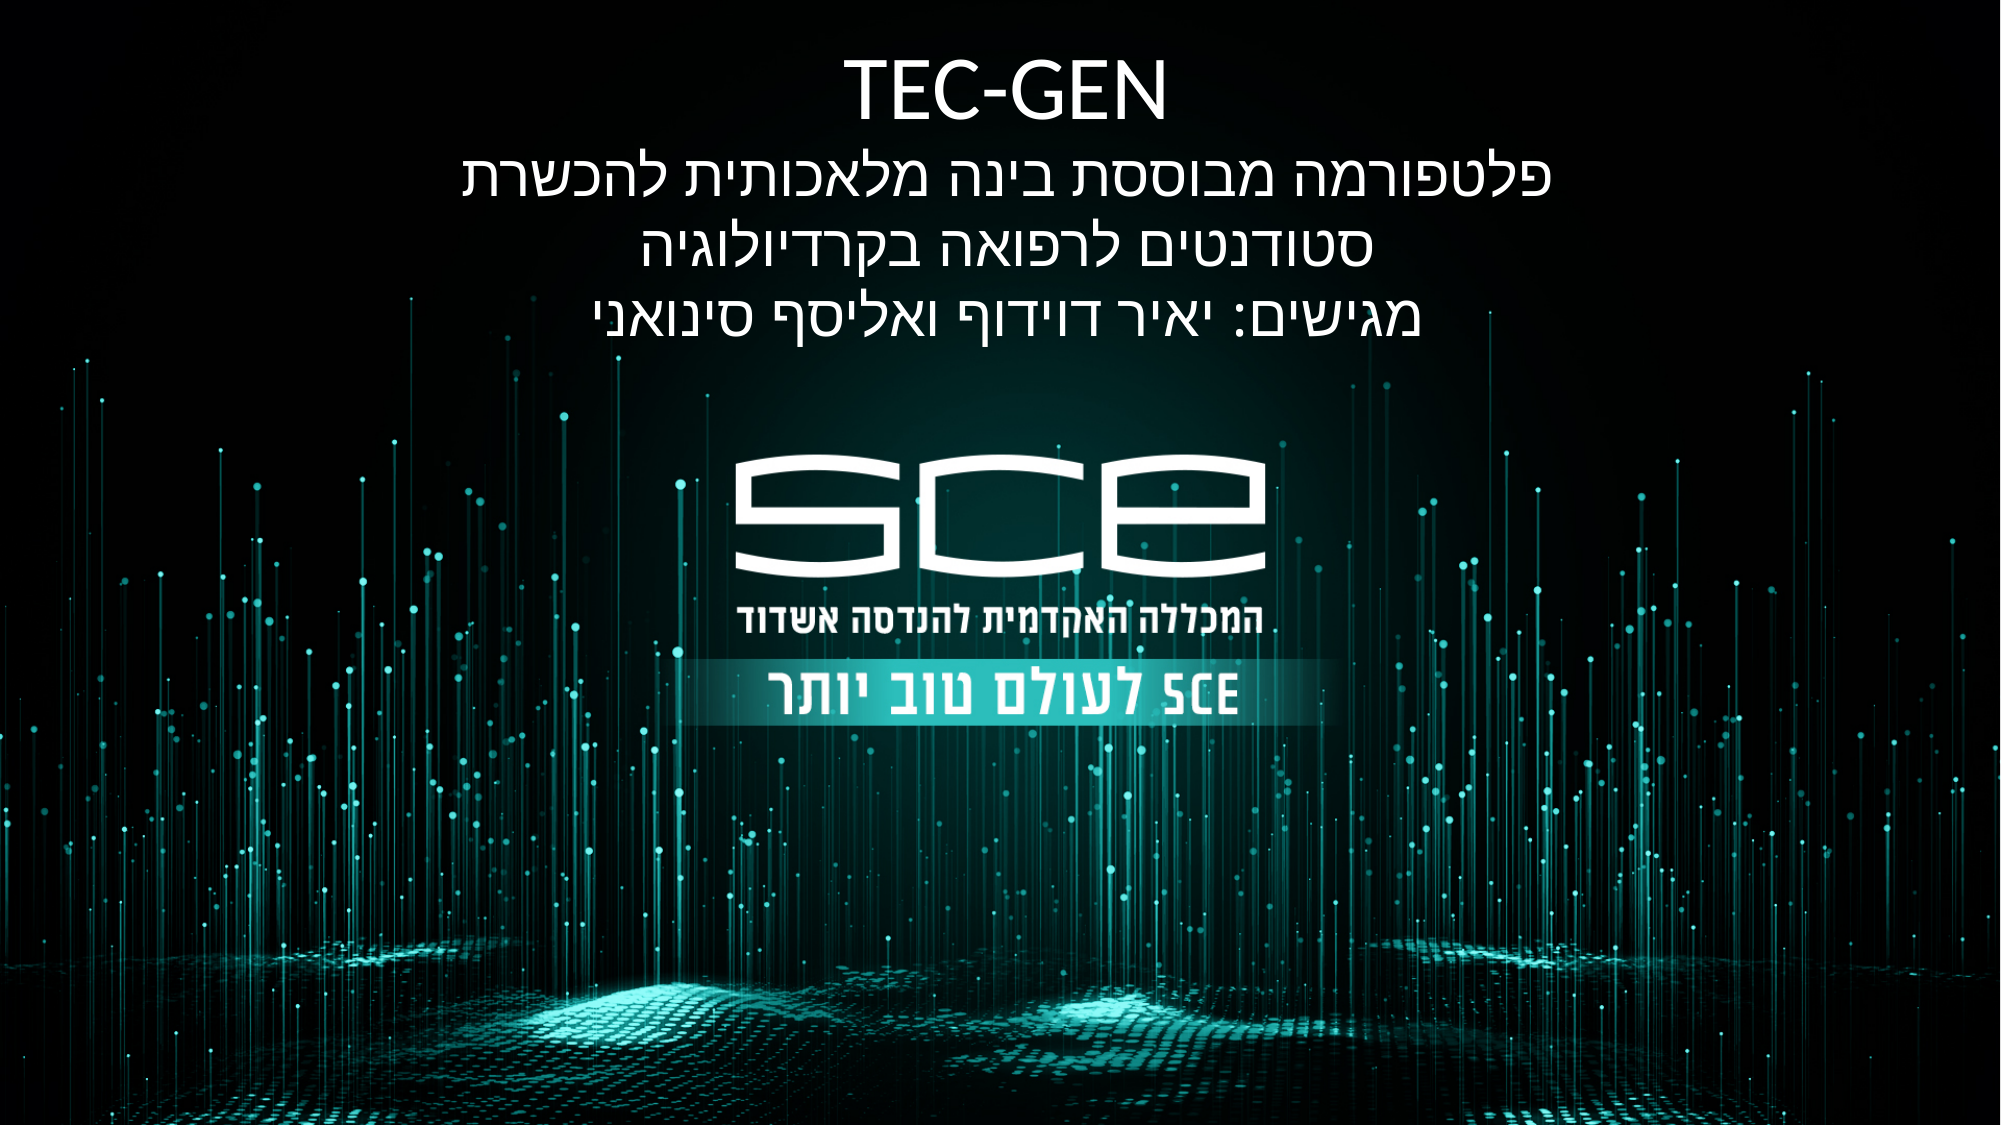

TEC-GEN
פלטפורמה מבוססת בינה מלאכותית להכשרת סטודנטים לרפואה בקרדיולוגיה
מגישים: יאיר דוידוף ואליסף סינואני